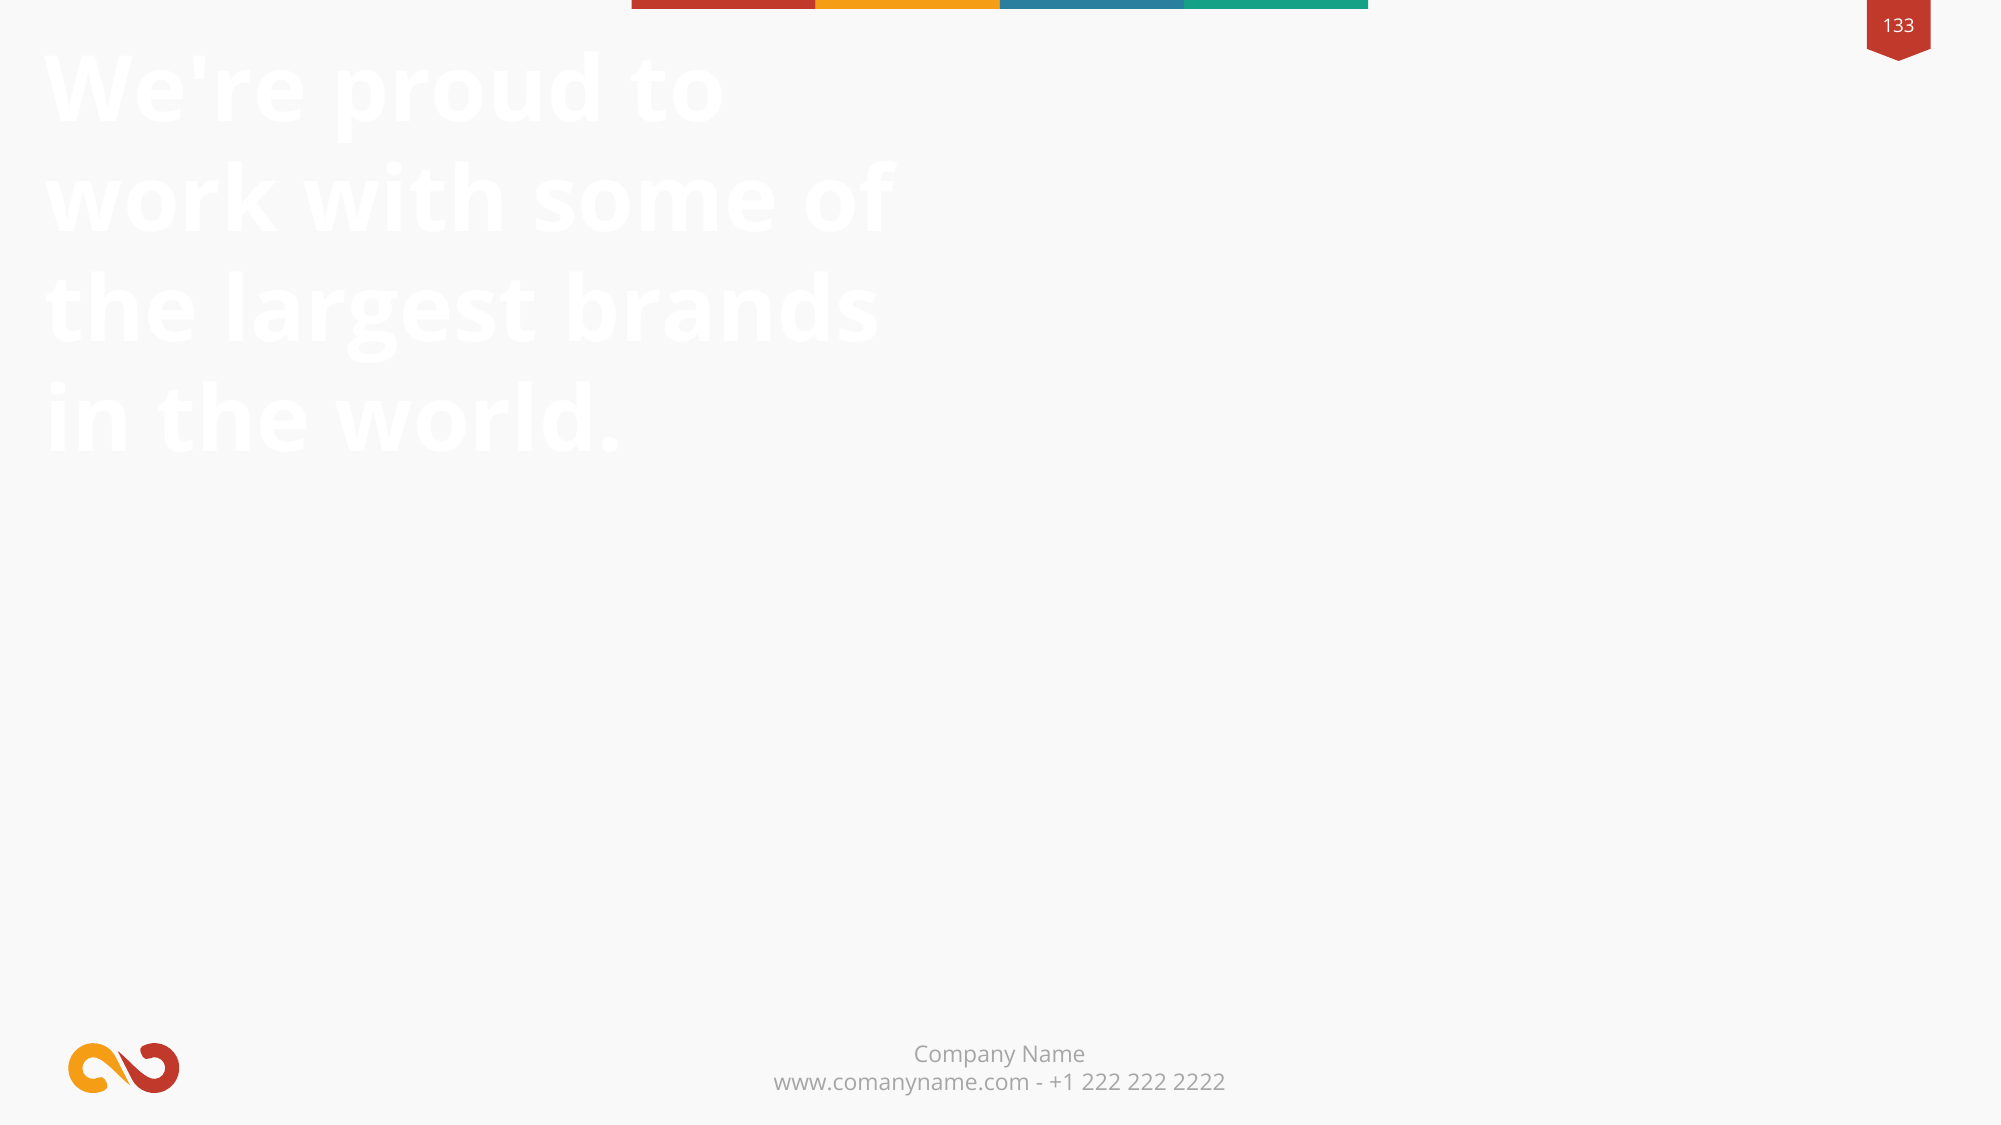

We're proud to work with some of the largest brands in the world.